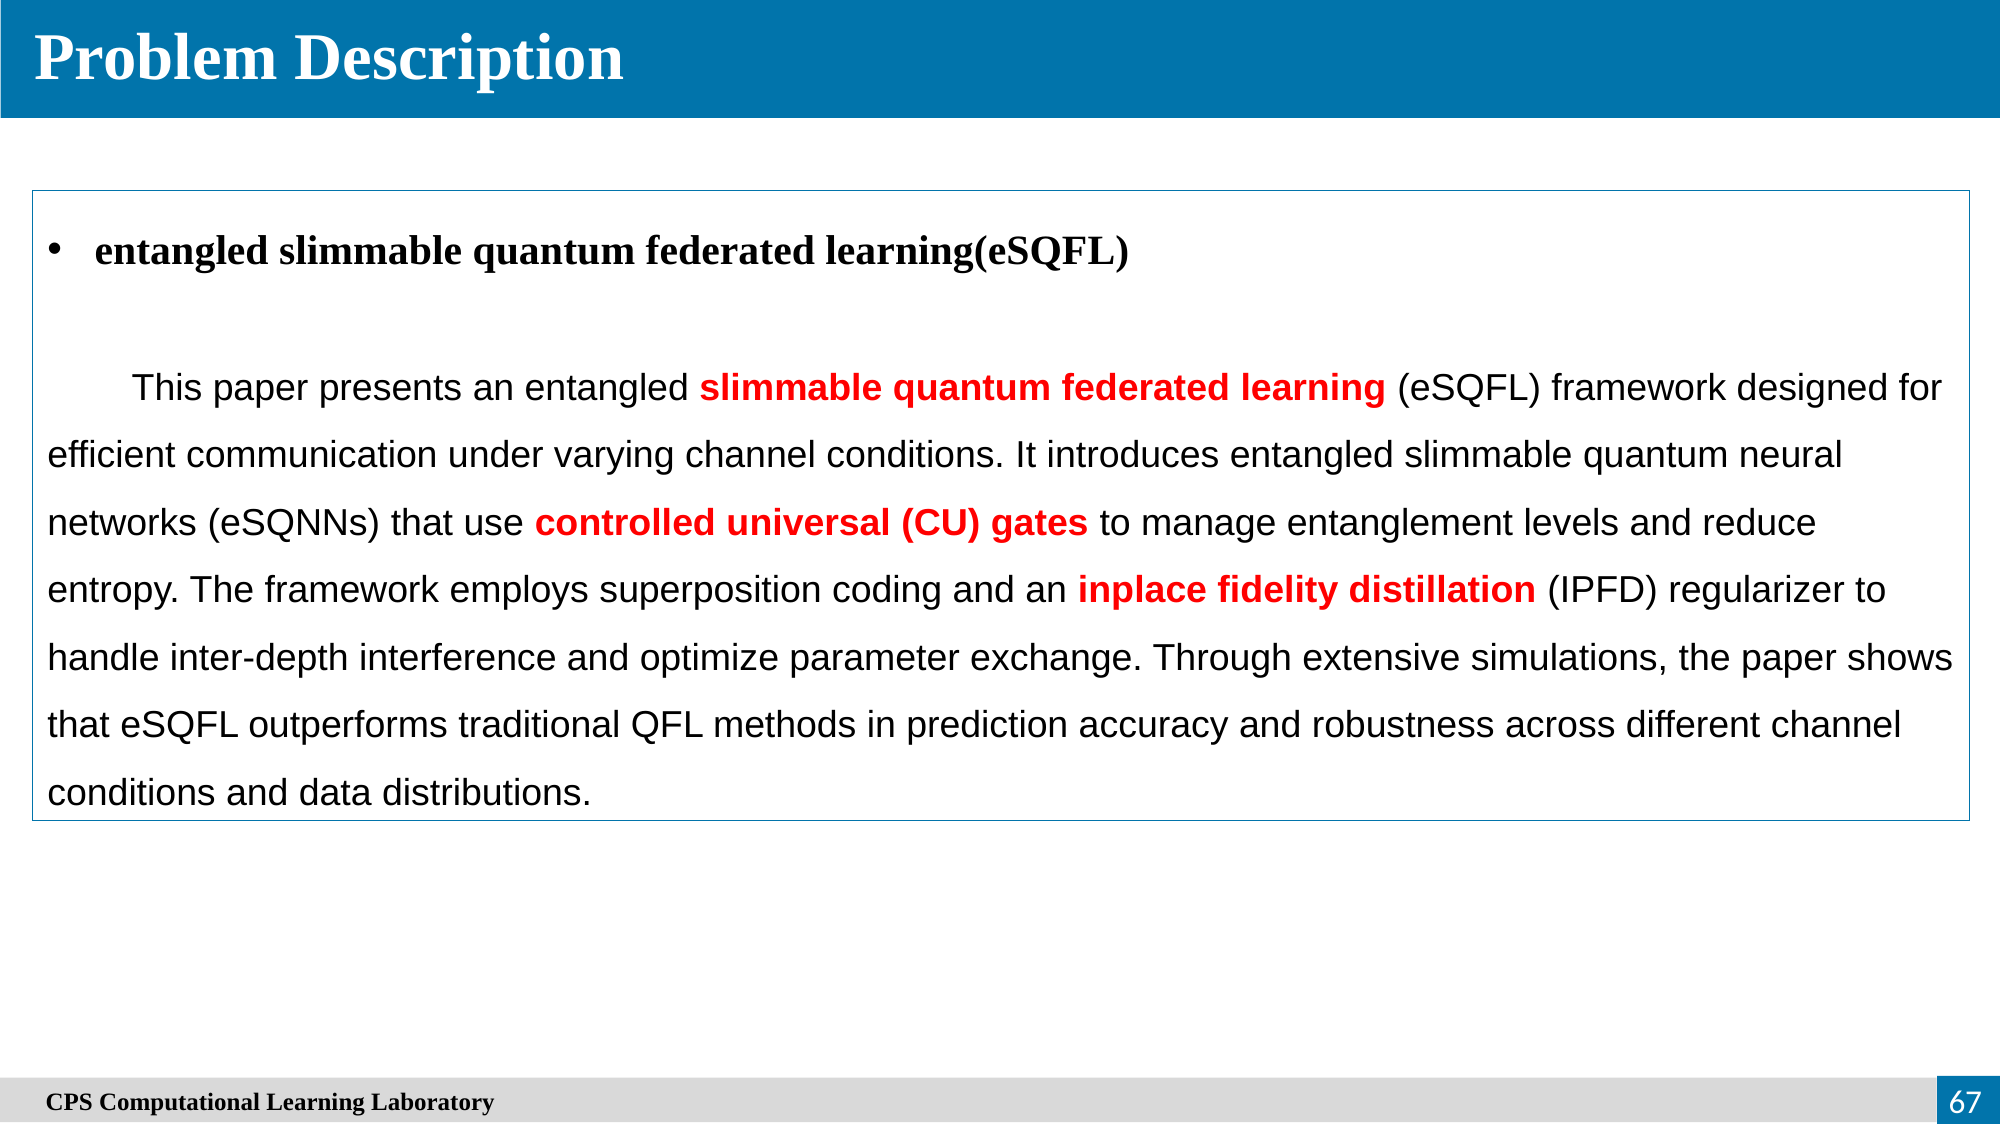

Problem Description
entangled slimmable quantum federated learning(eSQFL)

        This paper presents an entangled slimmable quantum federated learning (eSQFL) framework designed for efficient communication under varying channel conditions. It introduces entangled slimmable quantum neural networks (eSQNNs) that use controlled universal (CU) gates to manage entanglement levels and reduce entropy. The framework employs superposition coding and an inplace fidelity distillation (IPFD) regularizer to handle inter-depth interference and optimize parameter exchange. Through extensive simulations, the paper shows that eSQFL outperforms traditional QFL methods in prediction accuracy and robustness across different channel conditions and data distributions.
67
　CPS Computational Learning Laboratory